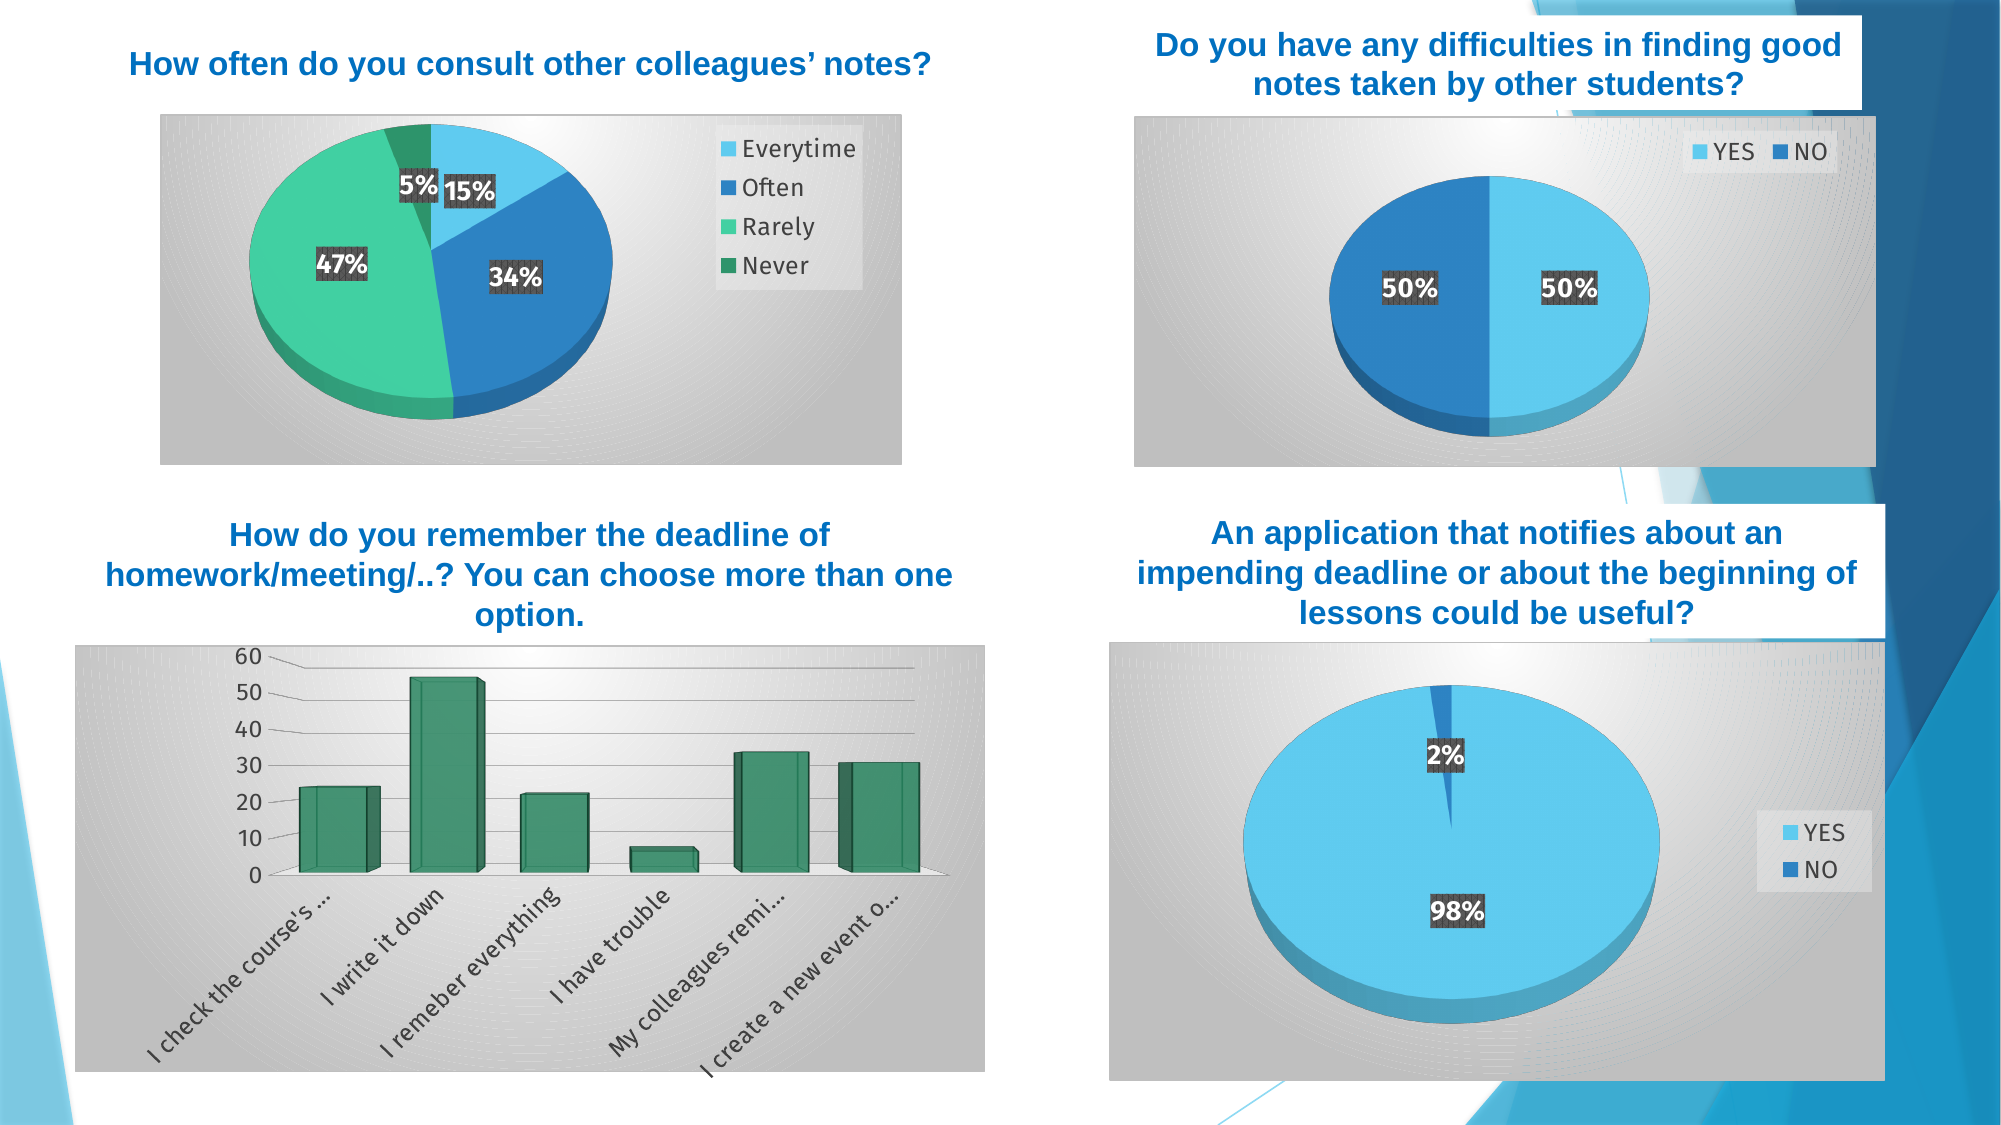

Do you have any difficulties in finding good notes taken by other students?
How often do you consult other colleagues’ notes?

[unsupported chart]

[unsupported chart]

An application that notifies about an impending deadline or about the beginning of lessons could be useful?
How do you remember the deadline of homework/meeting/..? You can choose more than one option.

[unsupported chart]

[unsupported chart]